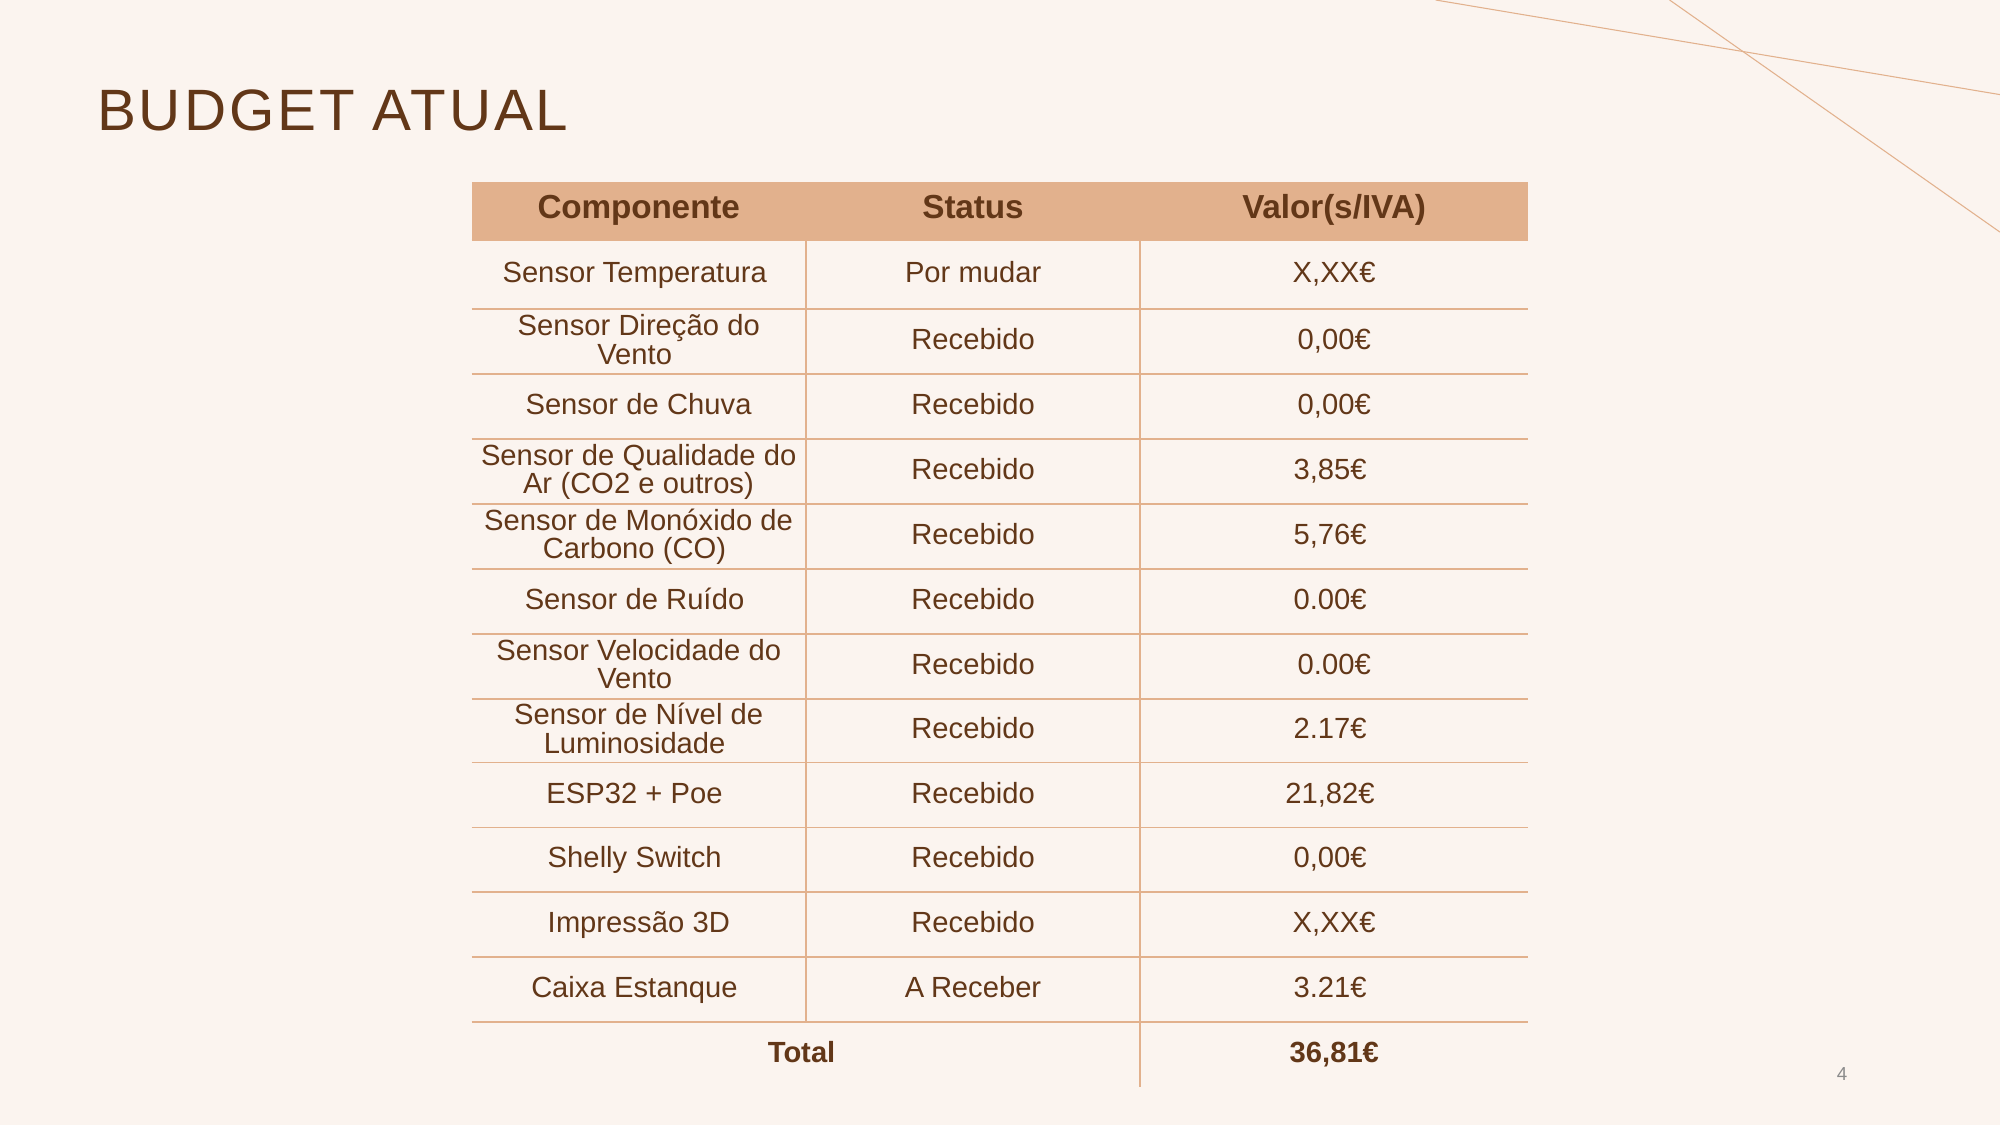

Budget atual
| Componente | Status | Valor(s/IVA) |
| --- | --- | --- |
| Sensor Temperatura | Por mudar | X,XX€ |
| Sensor Direção do Vento | Recebido | 0,00€ |
| Sensor de Chuva | Recebido | 0,00€ |
| Sensor de Qualidade do Ar (CO2 e outros) | Recebido | 3,85€ |
| Sensor de Monóxido de Carbono (CO) | Recebido | 5,76€ |
| Sensor de Ruído | Recebido | 0.00€ |
| Sensor Velocidade do Vento | Recebido | 0.00€ |
| Sensor de Nível de Luminosidade | Recebido | 2.17€ |
| ESP32 + Poe | Recebido | 21,82€ |
| Shelly Switch | Recebido | 0,00€ |
| Impressão 3D | Recebido | X,XX€ |
| Caixa Estanque | A Receber | 3.21€ |
| Total |  | 36,81€ |
4